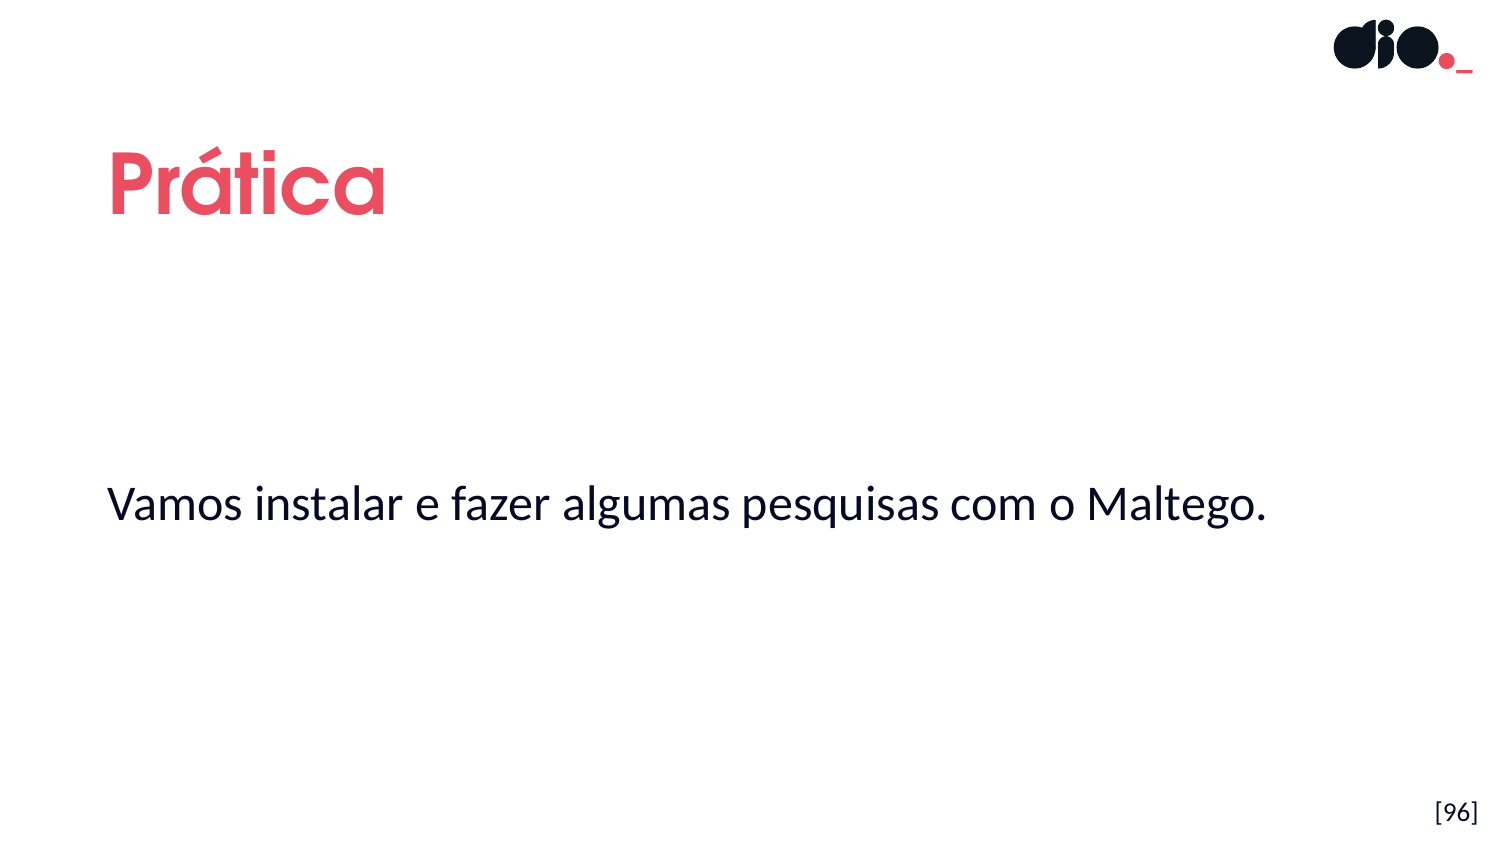

Prática
Vamos instalar e fazer algumas pesquisas com o Maltego.
[96]